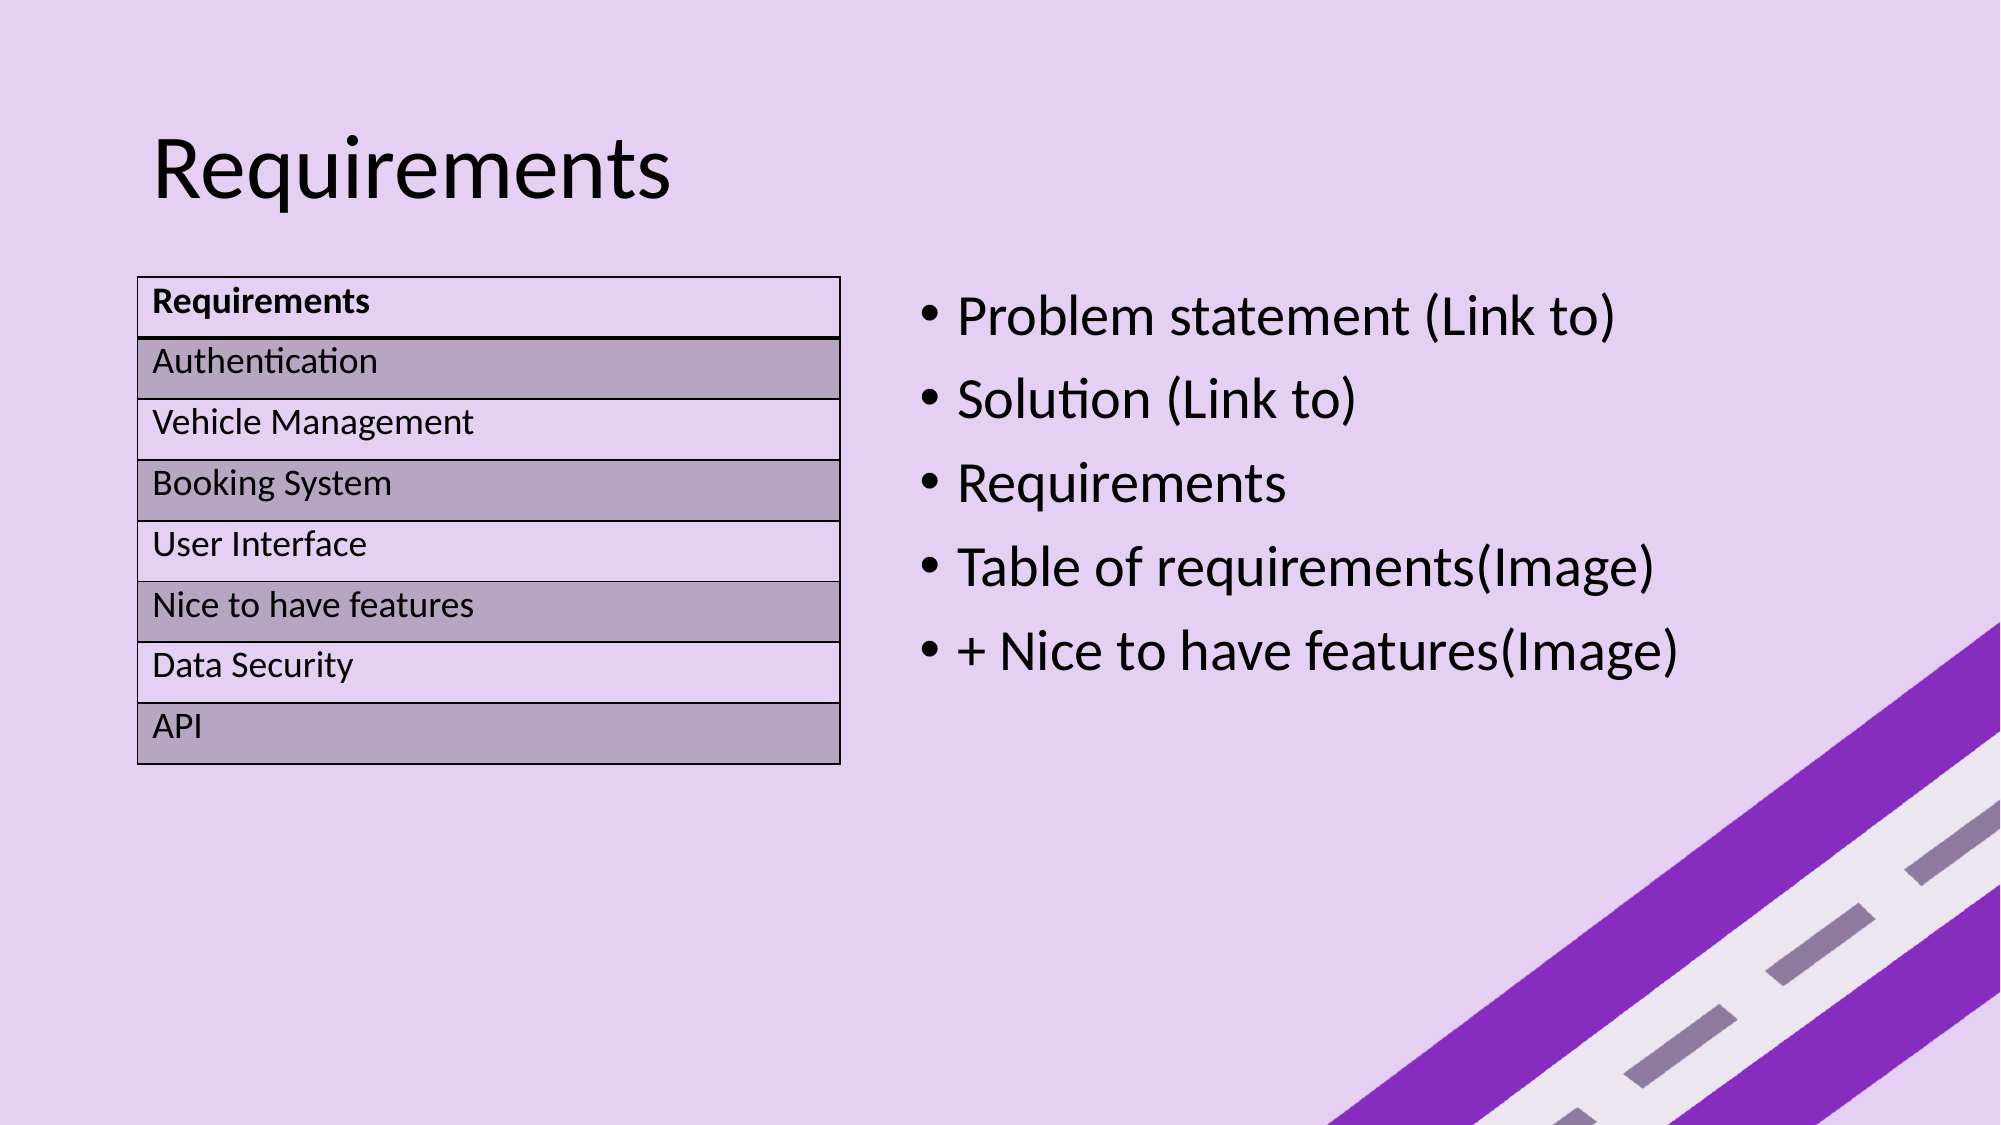

# Requirements
| Requirements |
| --- |
| Authentication |
| Vehicle Management |
| Booking System |
| User Interface |
| Nice to have features |
| Data Security |
| API |
Problem statement (Link to)
Solution (Link to)
Requirements
Table of requirements(Image)
+ Nice to have features(Image)